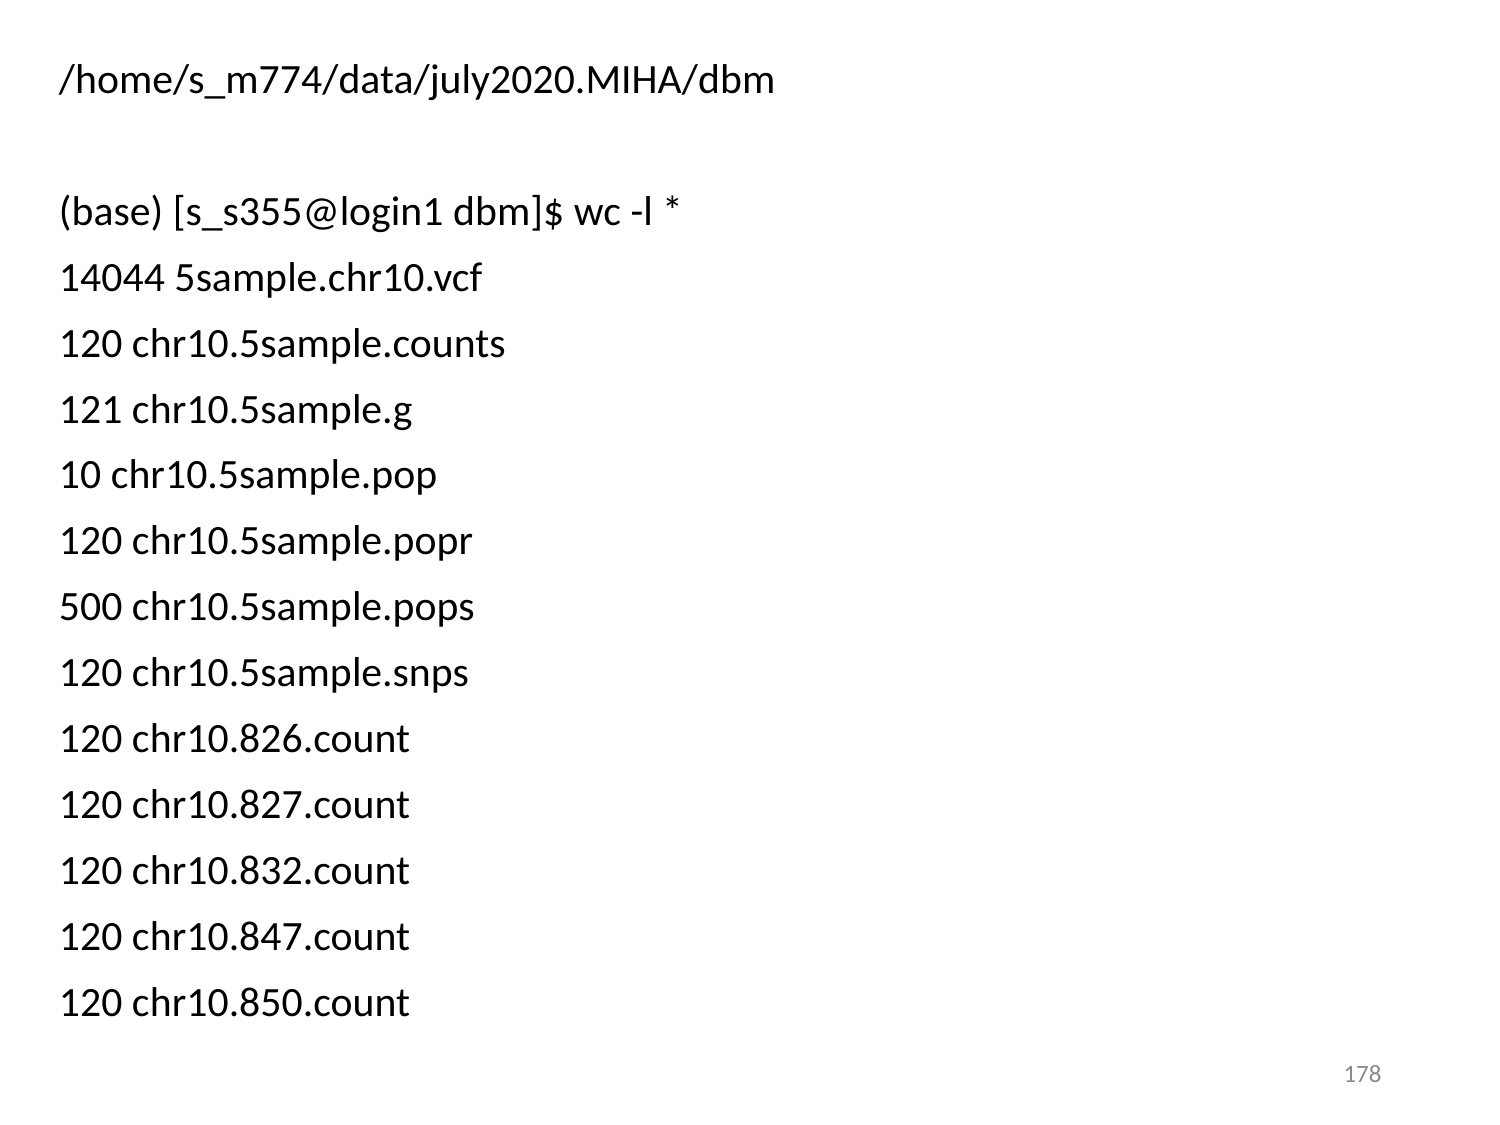

/home/s_m774/data/july2020.MIHA/dbm

(base) [s_s355@login1 dbm]$ wc -l *
14044 5sample.chr10.vcf
120 chr10.5sample.counts
121 chr10.5sample.g
10 chr10.5sample.pop
120 chr10.5sample.popr
500 chr10.5sample.pops
120 chr10.5sample.snps
120 chr10.826.count
120 chr10.827.count
120 chr10.832.count
120 chr10.847.count
120 chr10.850.count
178